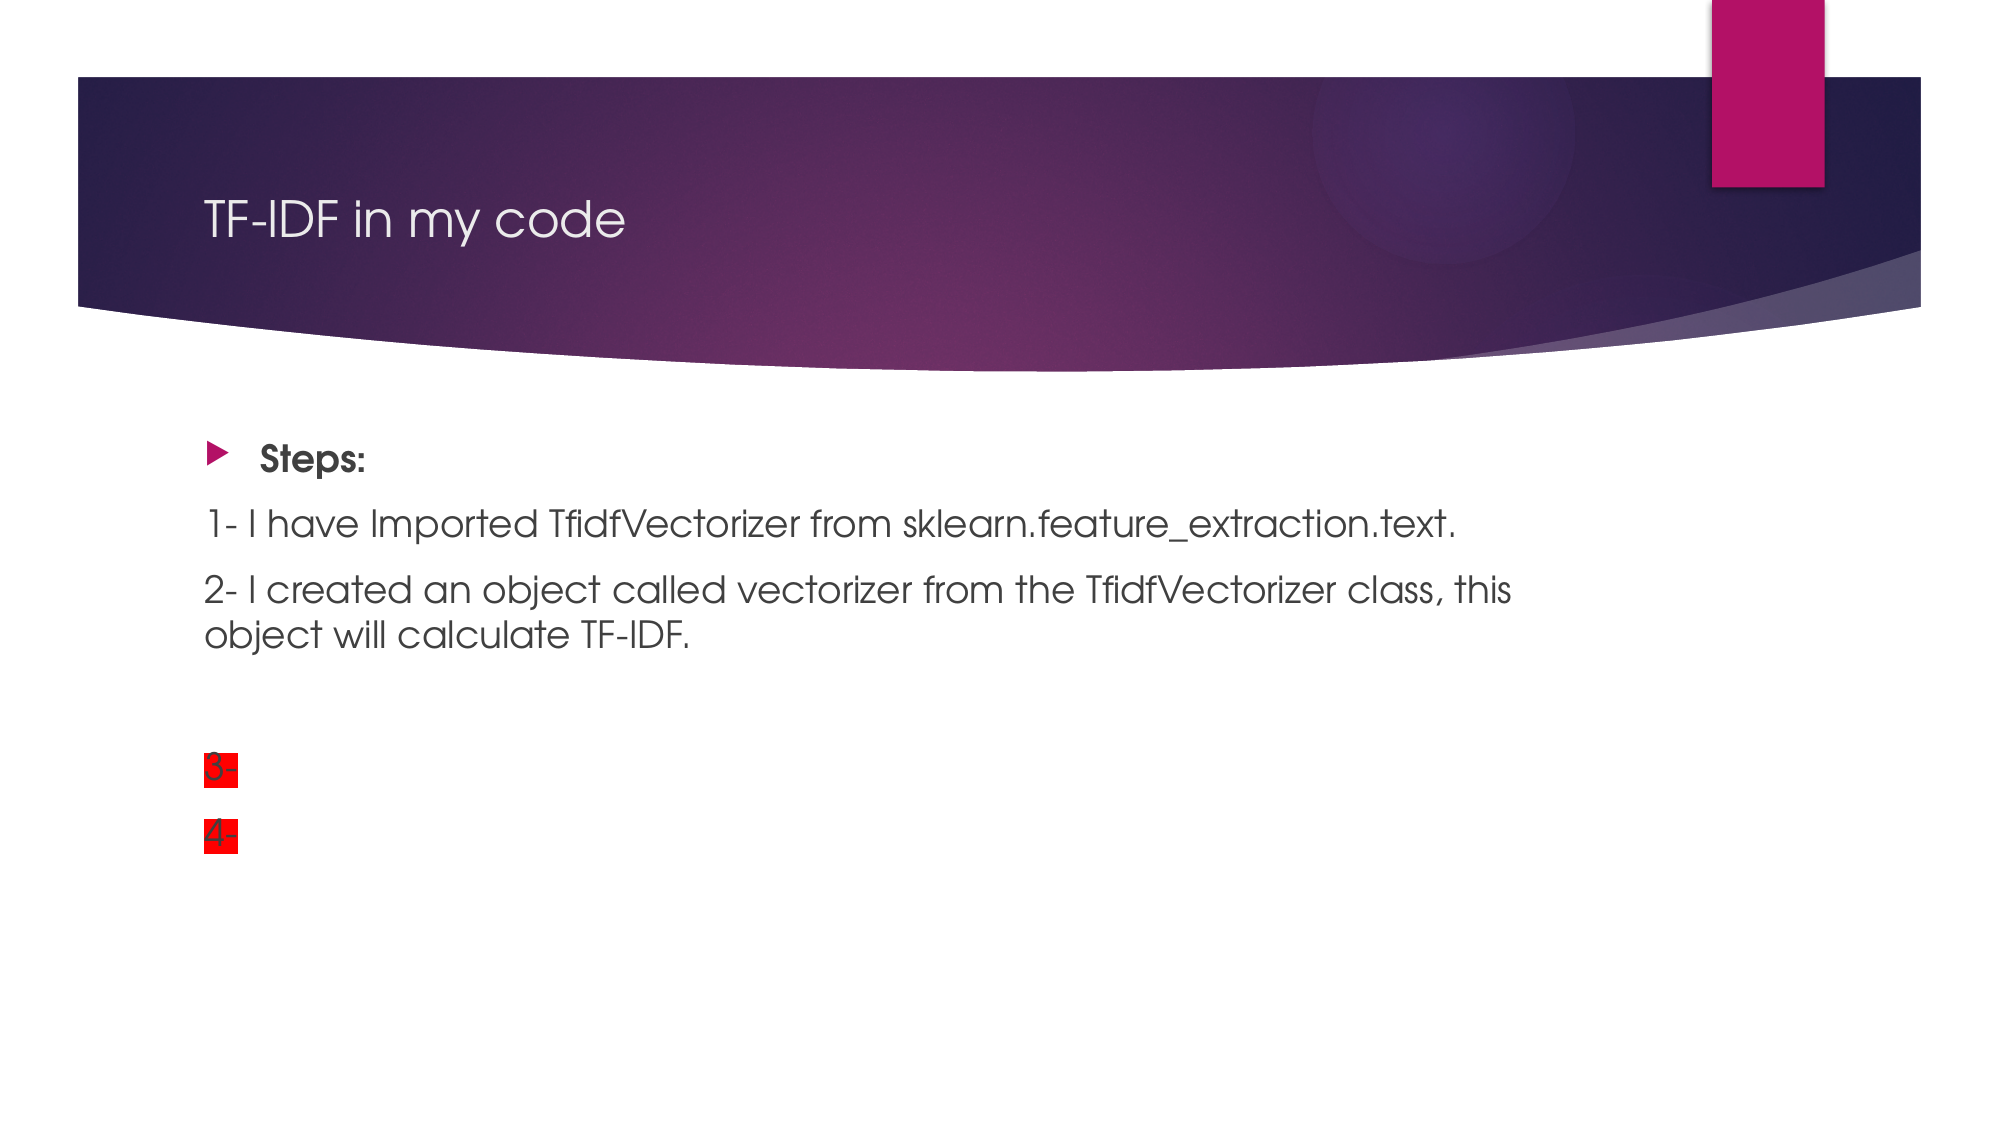

# TF-IDF in my code
Steps:
1- I have Imported TfidfVectorizer from sklearn.feature_extraction.text.
2- I created an object called vectorizer from the TfidfVectorizer class, this object will calculate TF-IDF.

3-
4-